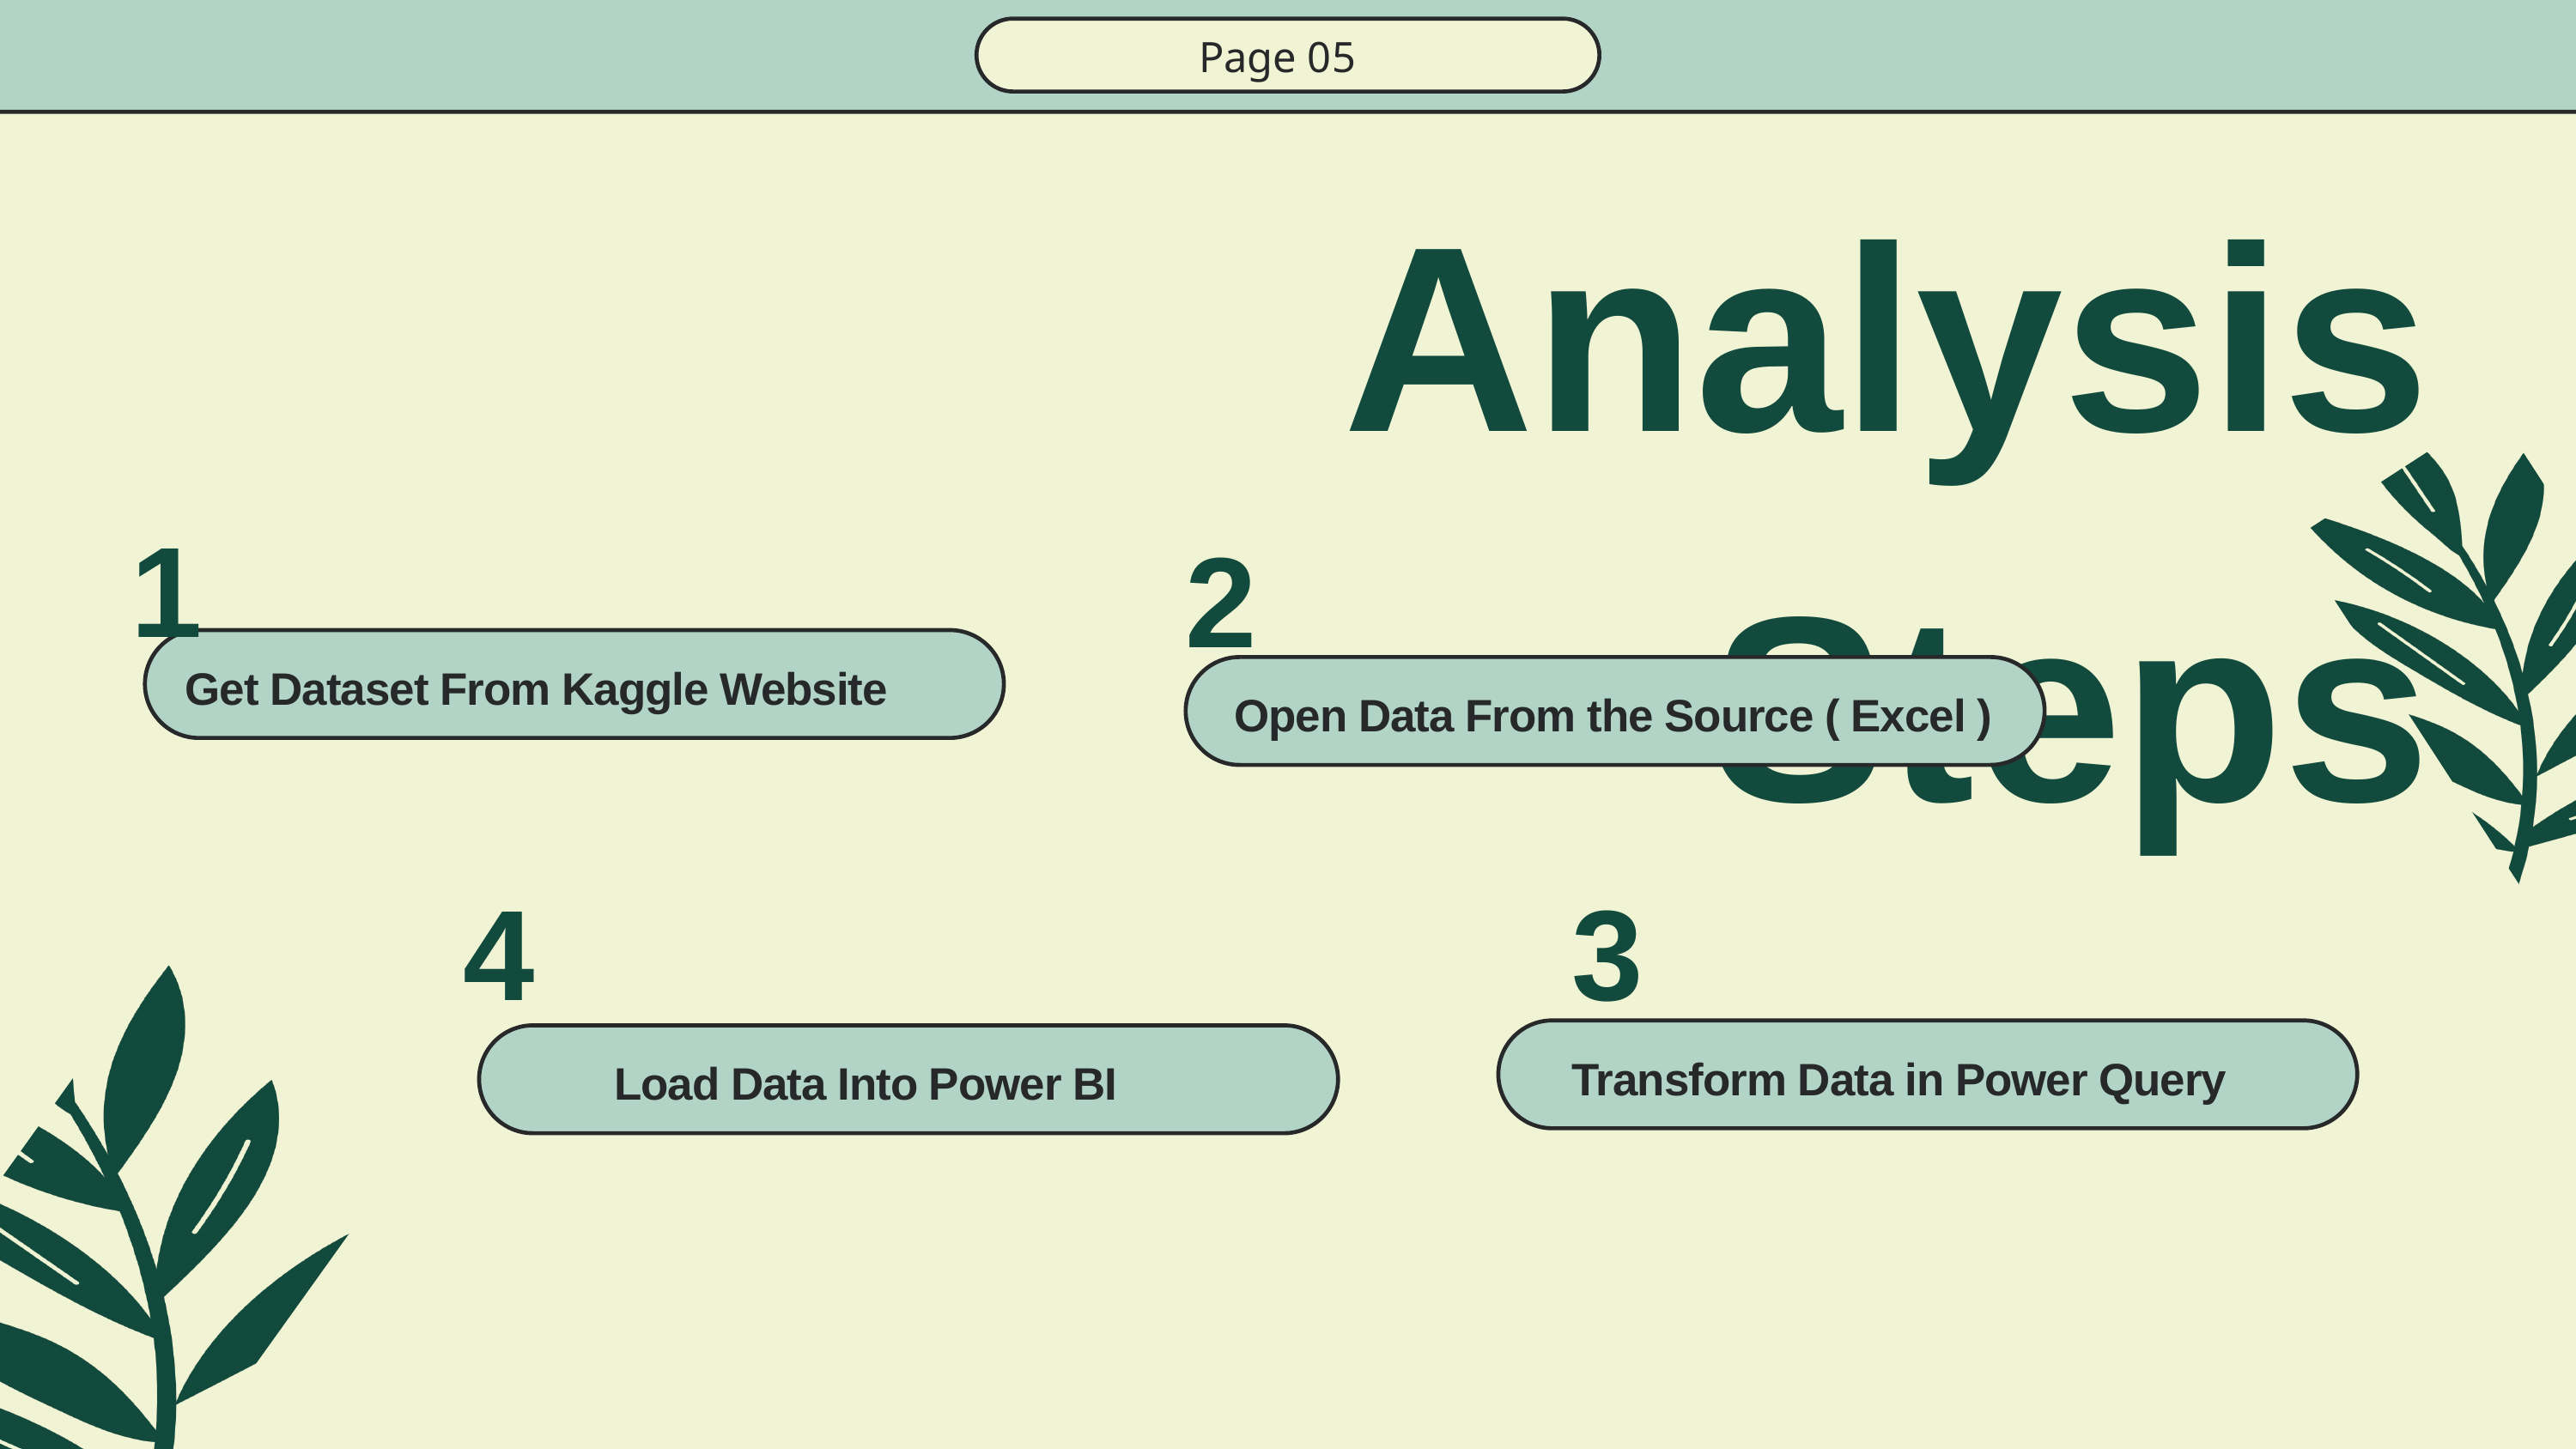

Page 05
Analysis Steps

1
2

Get Dataset From Kaggle Website

Open Data From the Source ( Excel )
4
3

Transform Data in Power Query
Load Data Into Power BI